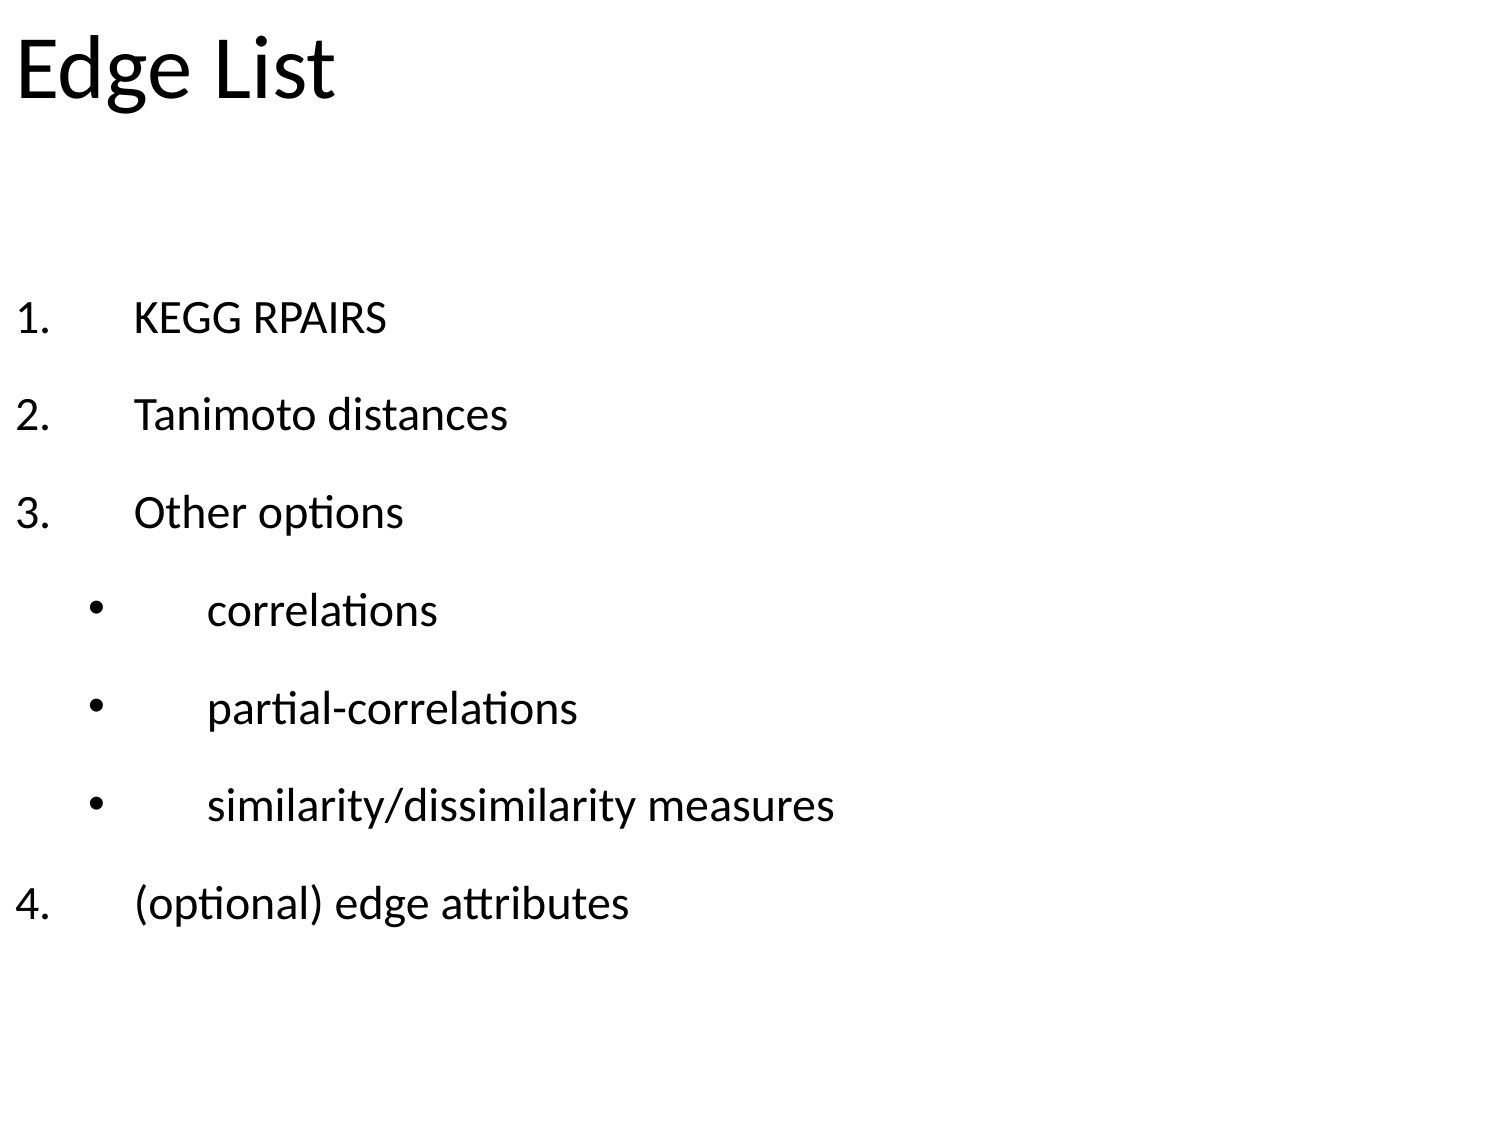

# Edge List
KEGG RPAIRS
Tanimoto distances
Other options
correlations
partial-correlations
similarity/dissimilarity measures
(optional) edge attributes